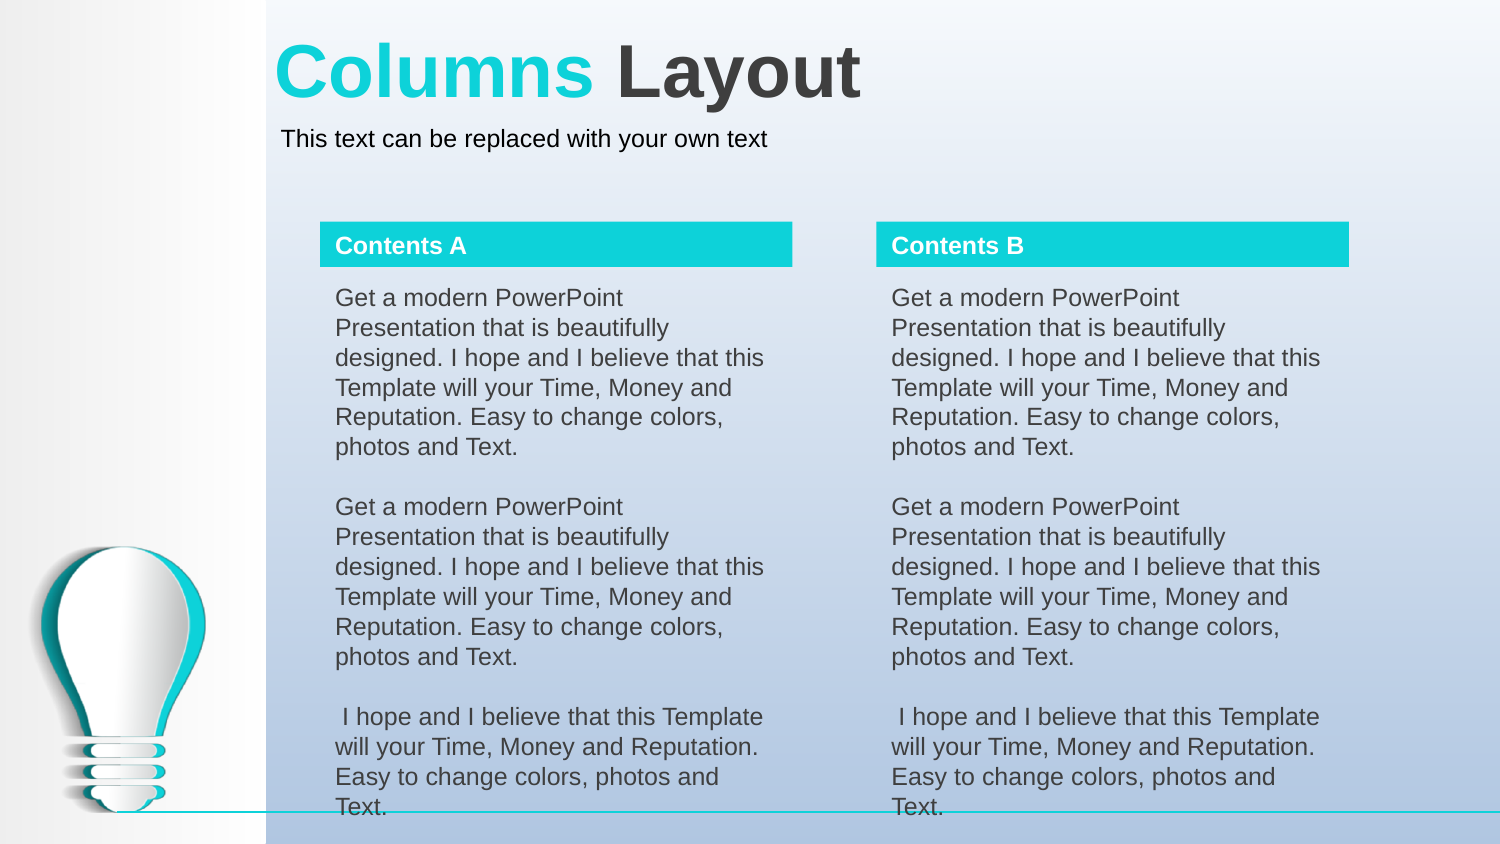

# Columns Layout
This text can be replaced with your own text
Contents A
Get a modern PowerPoint  Presentation that is beautifully designed. I hope and I believe that this Template will your Time, Money and Reputation. Easy to change colors, photos and Text.

Get a modern PowerPoint  Presentation that is beautifully designed. I hope and I believe that this Template will your Time, Money and Reputation. Easy to change colors, photos and Text.

 I hope and I believe that this Template will your Time, Money and Reputation. Easy to change colors, photos and Text.
Contents B
Get a modern PowerPoint  Presentation that is beautifully designed. I hope and I believe that this Template will your Time, Money and Reputation. Easy to change colors, photos and Text.

Get a modern PowerPoint  Presentation that is beautifully designed. I hope and I believe that this Template will your Time, Money and Reputation. Easy to change colors, photos and Text.

 I hope and I believe that this Template will your Time, Money and Reputation. Easy to change colors, photos and Text.